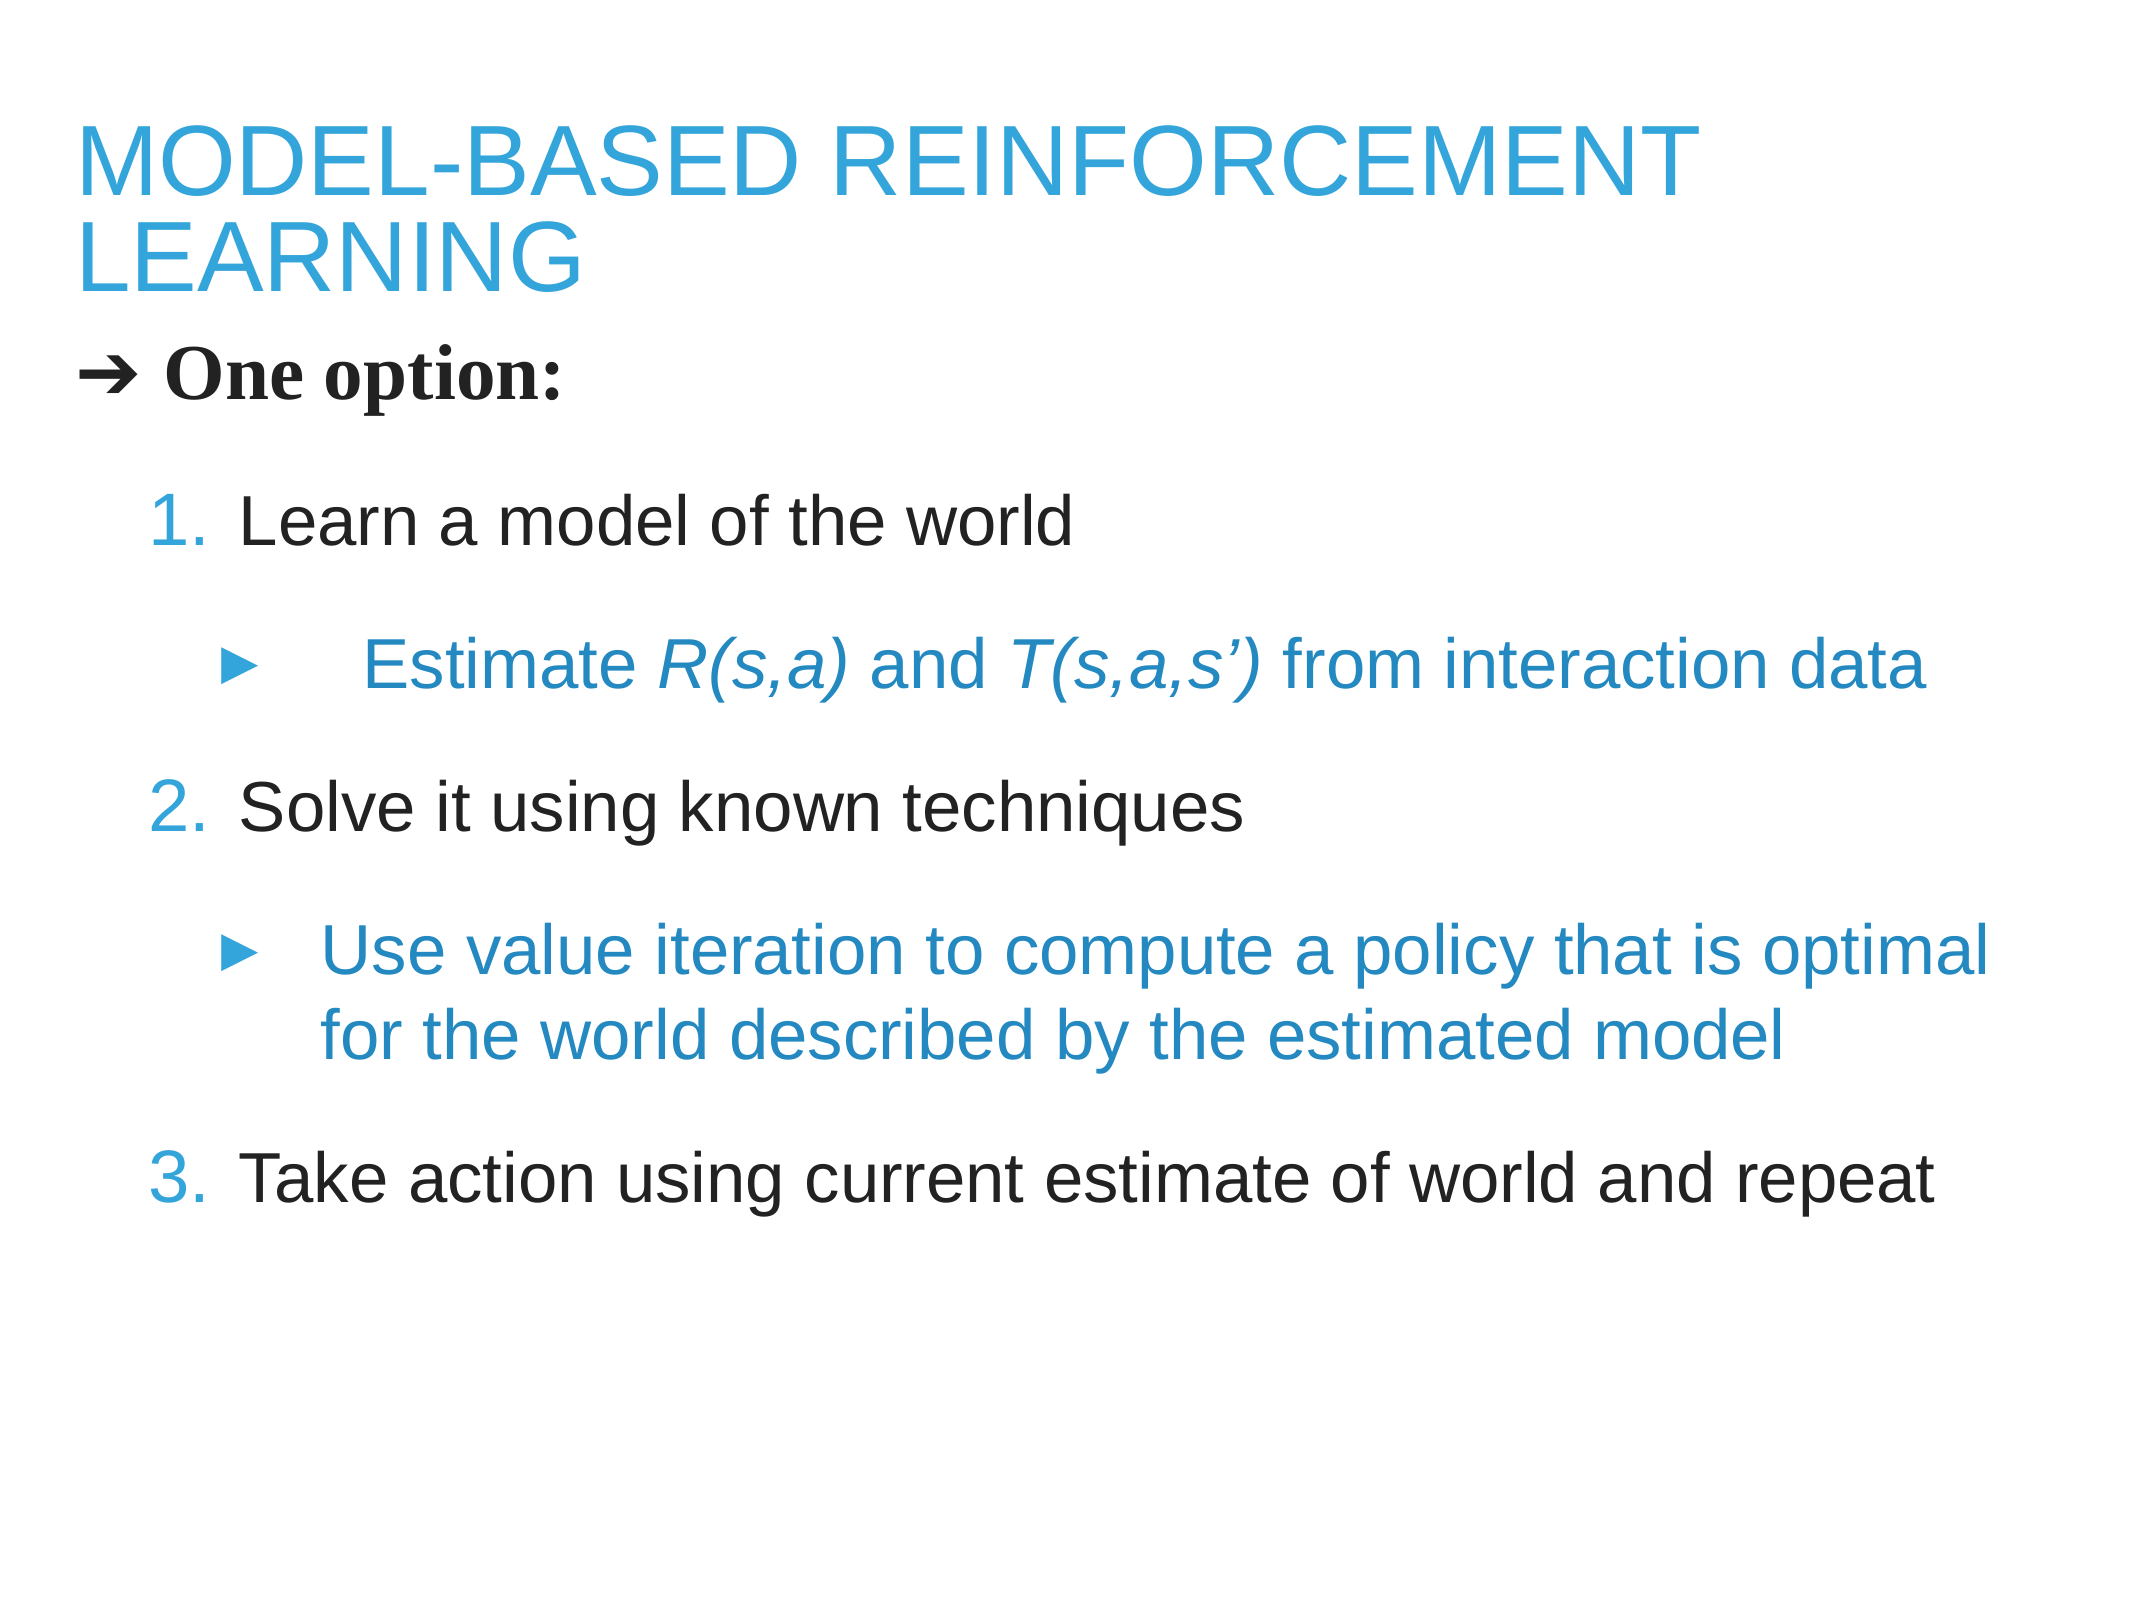

MODEL-BASED Reinforcement Learning
➔ One option:
Learn a model of the world
Estimate R(s,a) and T(s,a,s’) from interaction data
Solve it using known techniques
Use value iteration to compute a policy that is optimal for the world described by the estimated model
Take action using current estimate of world and repeat